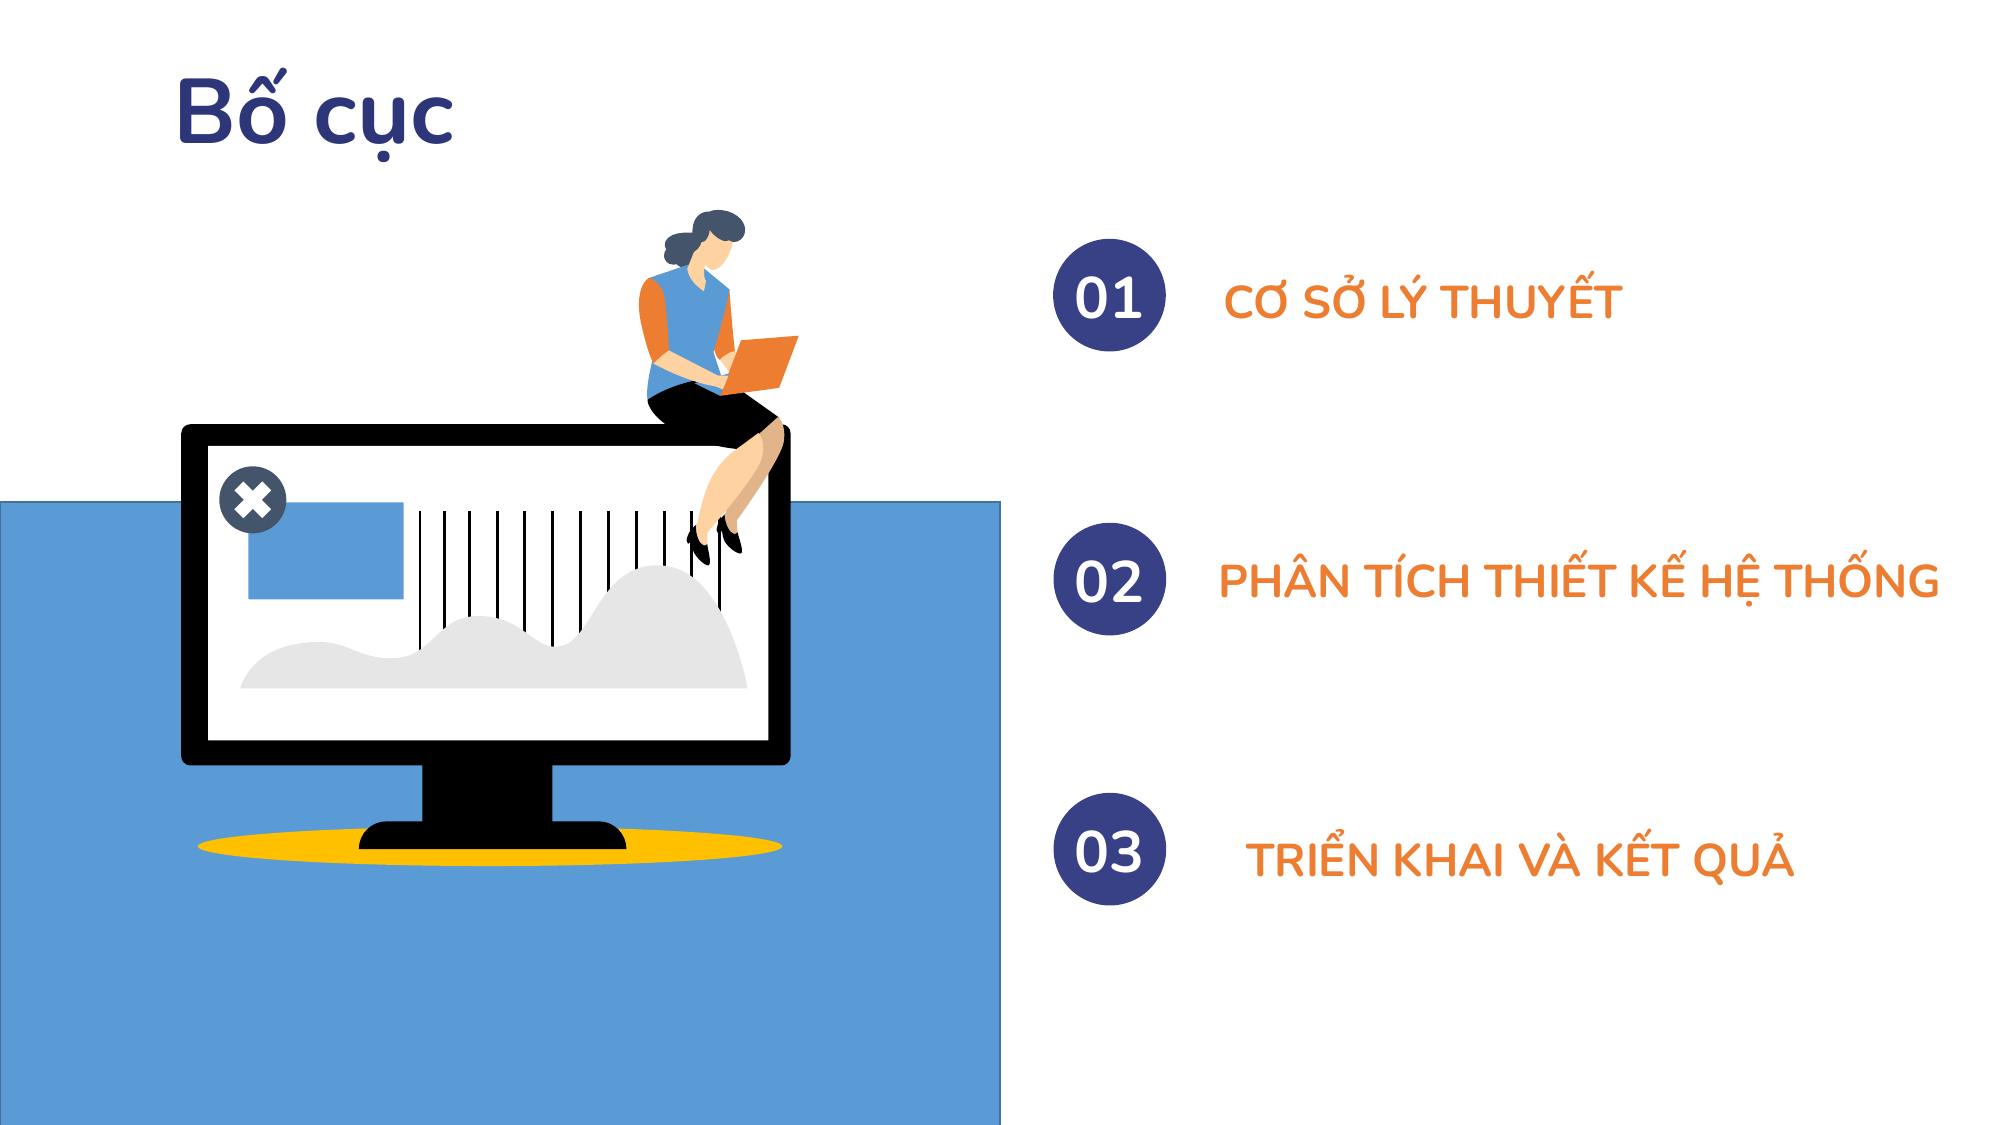

Bố cục

01
CƠ SỞ LÝ THUYẾT

PHÂN TÍCH THIẾT KẾ HỆ THỐNG
02

03
TRIỂN KHAI VÀ KẾT QUẢ
1